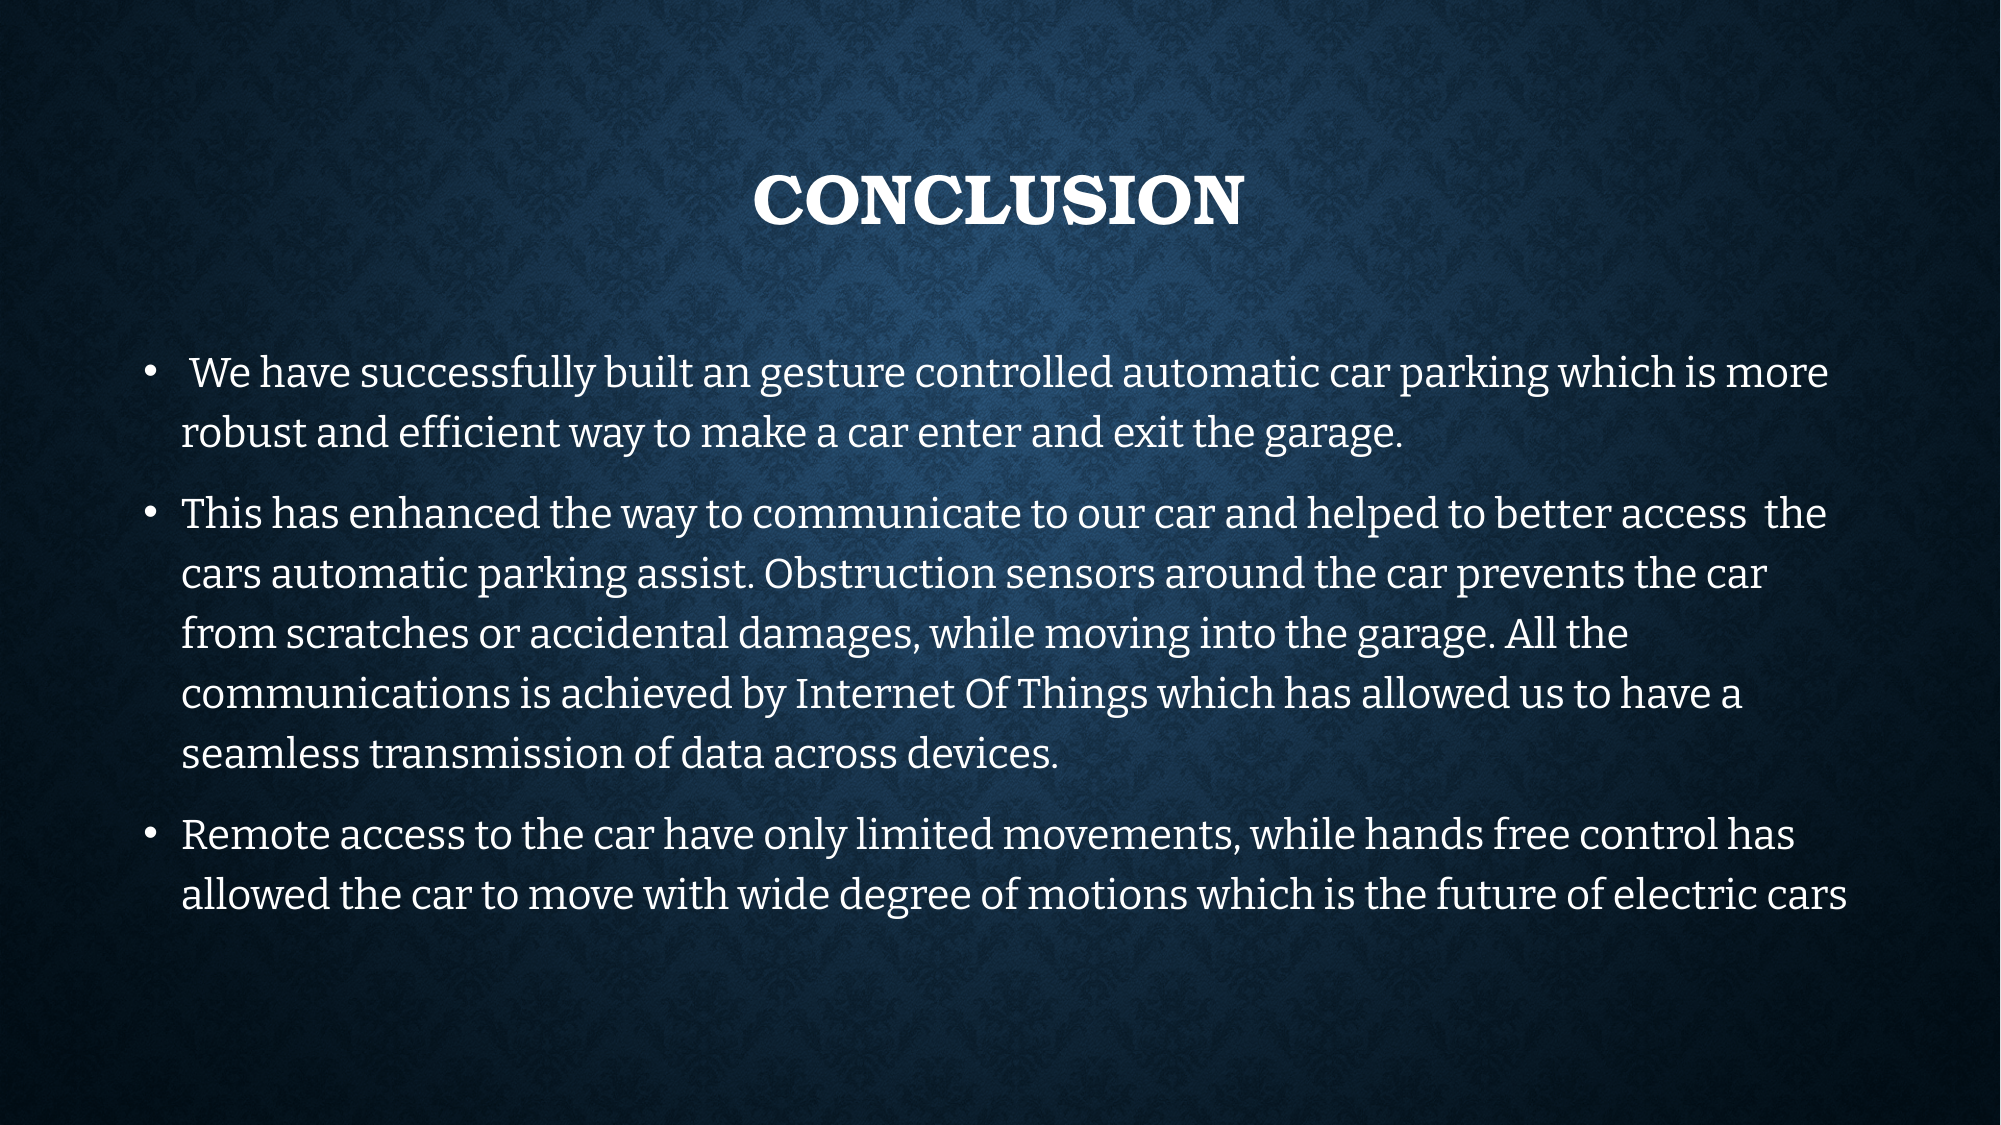

# CONCLUSION
 We have successfully built an gesture controlled automatic car parking which is more robust and efficient way to make a car enter and exit the garage.
This has enhanced the way to communicate to our car and helped to better access  the cars automatic parking assist. Obstruction sensors around the car prevents the car from scratches or accidental damages, while moving into the garage. All the communications is achieved by Internet Of Things which has allowed us to have a seamless transmission of data across devices.
Remote access to the car have only limited movements, while hands free control has allowed the car to move with wide degree of motions which is the future of electric cars